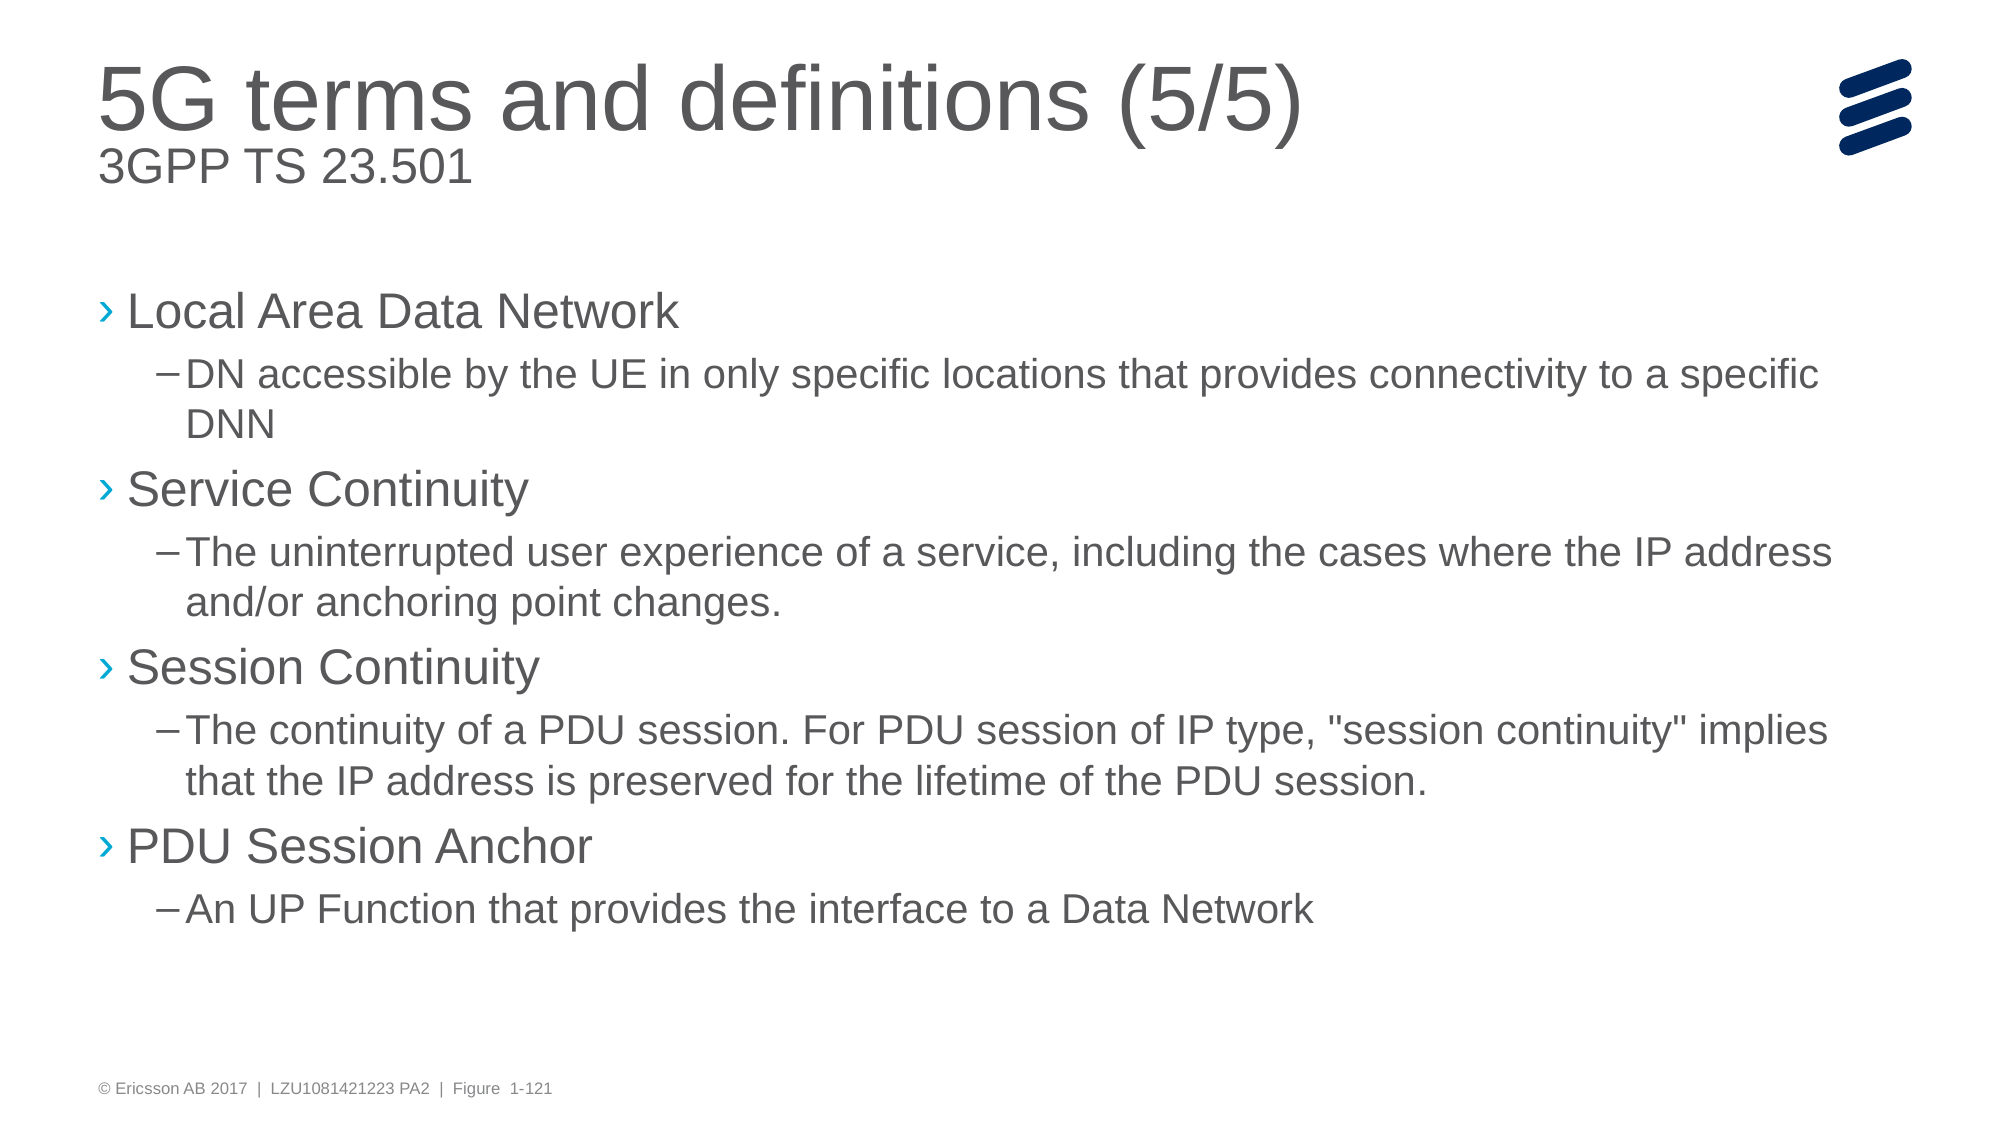

# 5G terms and definitions (5/5) 3GPP TS 23.501
Local Area Data Network
DN accessible by the UE in only specific locations that provides connectivity to a specific DNN
Service Continuity
The uninterrupted user experience of a service, including the cases where the IP address and/or anchoring point changes.
Session Continuity
The continuity of a PDU session. For PDU session of IP type, "session continuity" implies that the IP address is preserved for the lifetime of the PDU session.
PDU Session Anchor
An UP Function that provides the interface to a Data Network